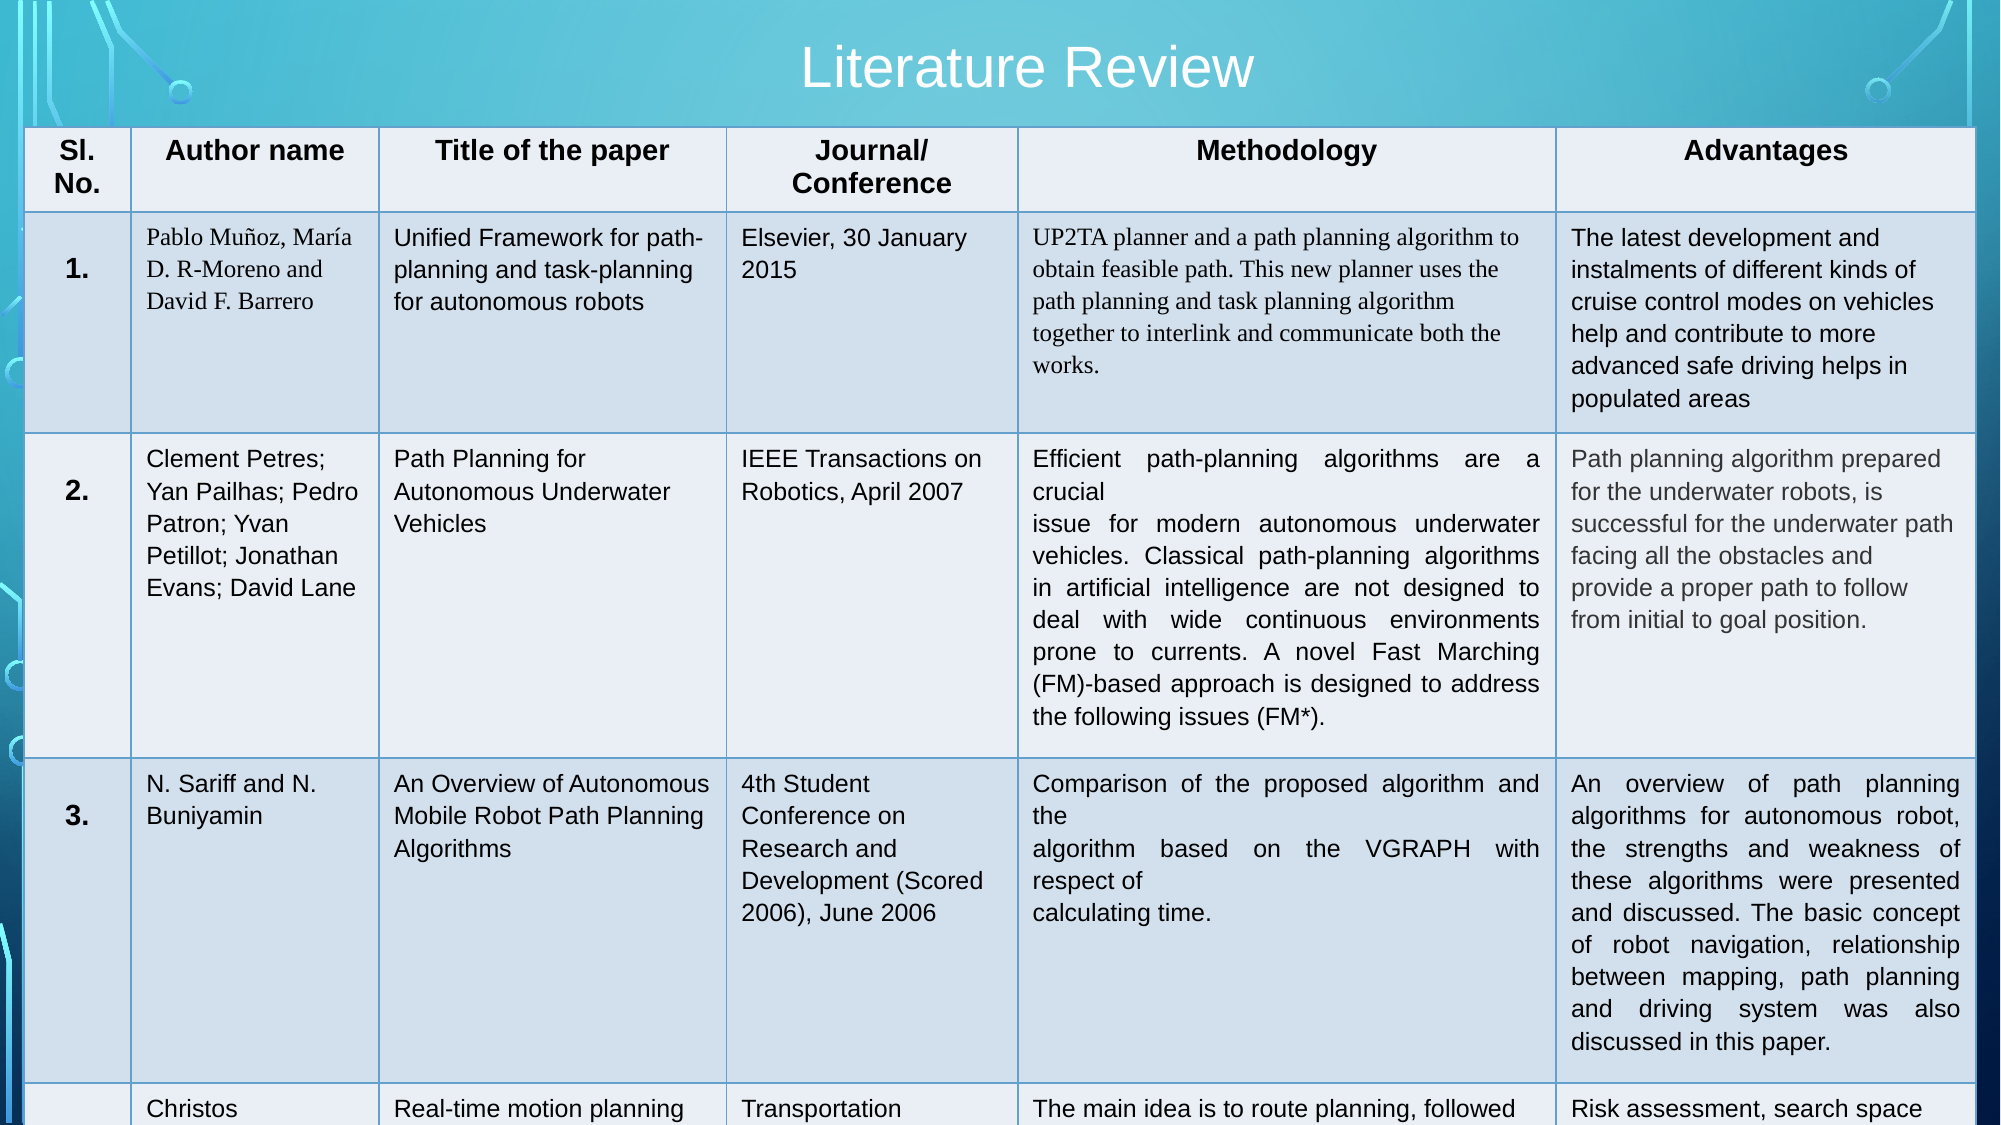

Literature Review
| Sl. No. | Author name | Title of the paper | Journal/ Conference | Methodology | Advantages |
| --- | --- | --- | --- | --- | --- |
| 1. | Pablo Muñoz, María D. R-Moreno and David F. Barrero | Unified Framework for path-planning and task-planning for autonomous robots | Elsevier, 30 January 2015 | UP2TA planner and a path planning algorithm to obtain feasible path. This new planner uses the path planning and task planning algorithm together to interlink and communicate both the works. | The latest development and instalments of different kinds of cruise control modes on vehicles help and contribute to more advanced safe driving helps in populated areas |
| 2. | Clement Petres; Yan Pailhas; Pedro Patron; Yvan Petillot; Jonathan Evans; David Lane | Path Planning for Autonomous Underwater Vehicles | IEEE Transactions on Robotics, April 2007 | Efficient path-planning algorithms are a crucial issue for modern autonomous underwater vehicles. Classical path-planning algorithms in artificial intelligence are not designed to deal with wide continuous environments prone to currents. A novel Fast Marching (FM)-based approach is designed to address the following issues (FM\*). | Path planning algorithm prepared for the underwater robots, is successful for the underwater path facing all the obstacles and provide a proper path to follow from initial to goal position. |
| 3. | N. Sariff and N. Buniyamin | An Overview of Autonomous Mobile Robot Path Planning Algorithms | 4th Student Conference on Research and Development (Scored 2006), June 2006 | Comparison of the proposed algorithm and the algorithm based on the VGRAPH with respect of calculating time. | An overview of path planning algorithms for autonomous robot, the strengths and weakness of these algorithms were presented and discussed. The basic concept of robot navigation, relationship between mapping, path planning and driving system was also discussed in this paper. |
| 4. | Christos Katrakazas, Mohammed Quddus, Weh-Hua Chen and Lipika Deka | Real-time motion planning methods for autonomous on-road driving: State-of-the-art and future research directions | Transportation Research Part C 60 (2015) 416–442 | The main idea is to route planning, followed by search for planning space. Then the path planning algorithms are used to search the path and manoeuvre. Finally, the trajectory of the path is set. | Risk assessment, search space reduction, sensing and V2X communication, vehicle modelling, usage in dynamic environment. |